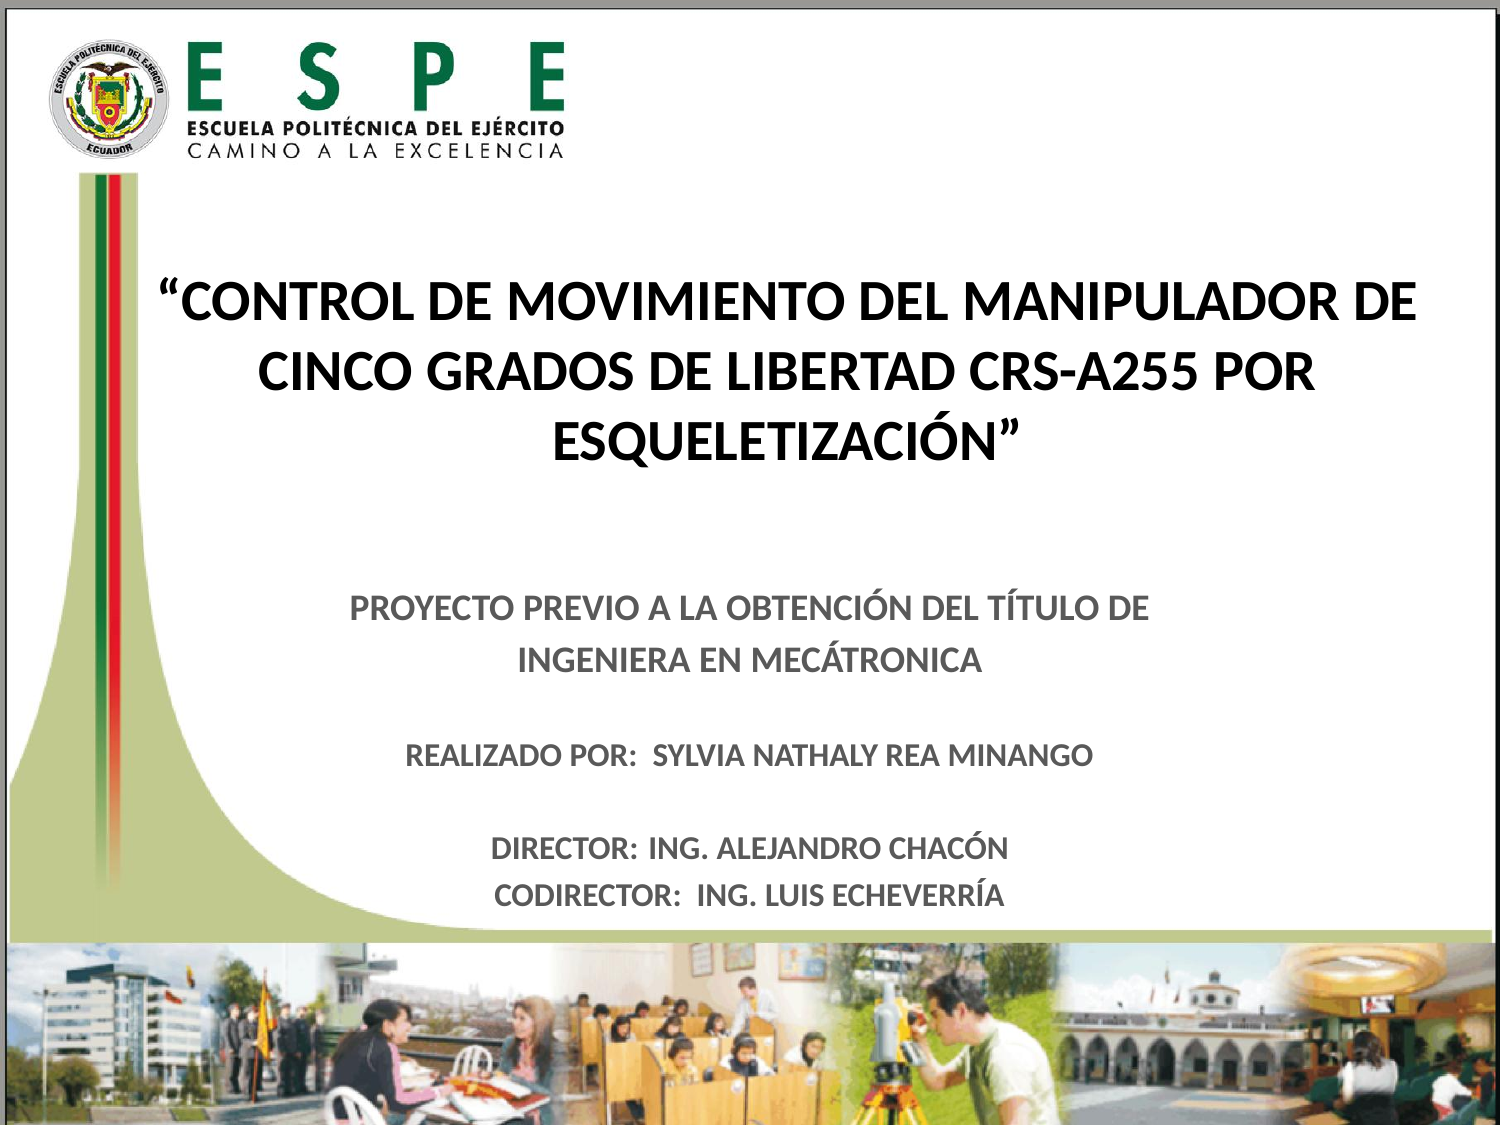

# “CONTROL DE MOVIMIENTO DEL MANIPULADOR DE CINCO GRADOS DE LIBERTAD CRS-A255 POR ESQUELETIZACIÓN”
PROYECTO PREVIO A LA OBTENCIÓN DEL TÍTULO DE
INGENIERA EN MECÁTRONICA

REALIZADO POR:  SYLVIA NATHALY REA MINANGO

DIRECTOR:	 ING. ALEJANDRO CHACÓN
CODIRECTOR:  ING. LUIS ECHEVERRÍA